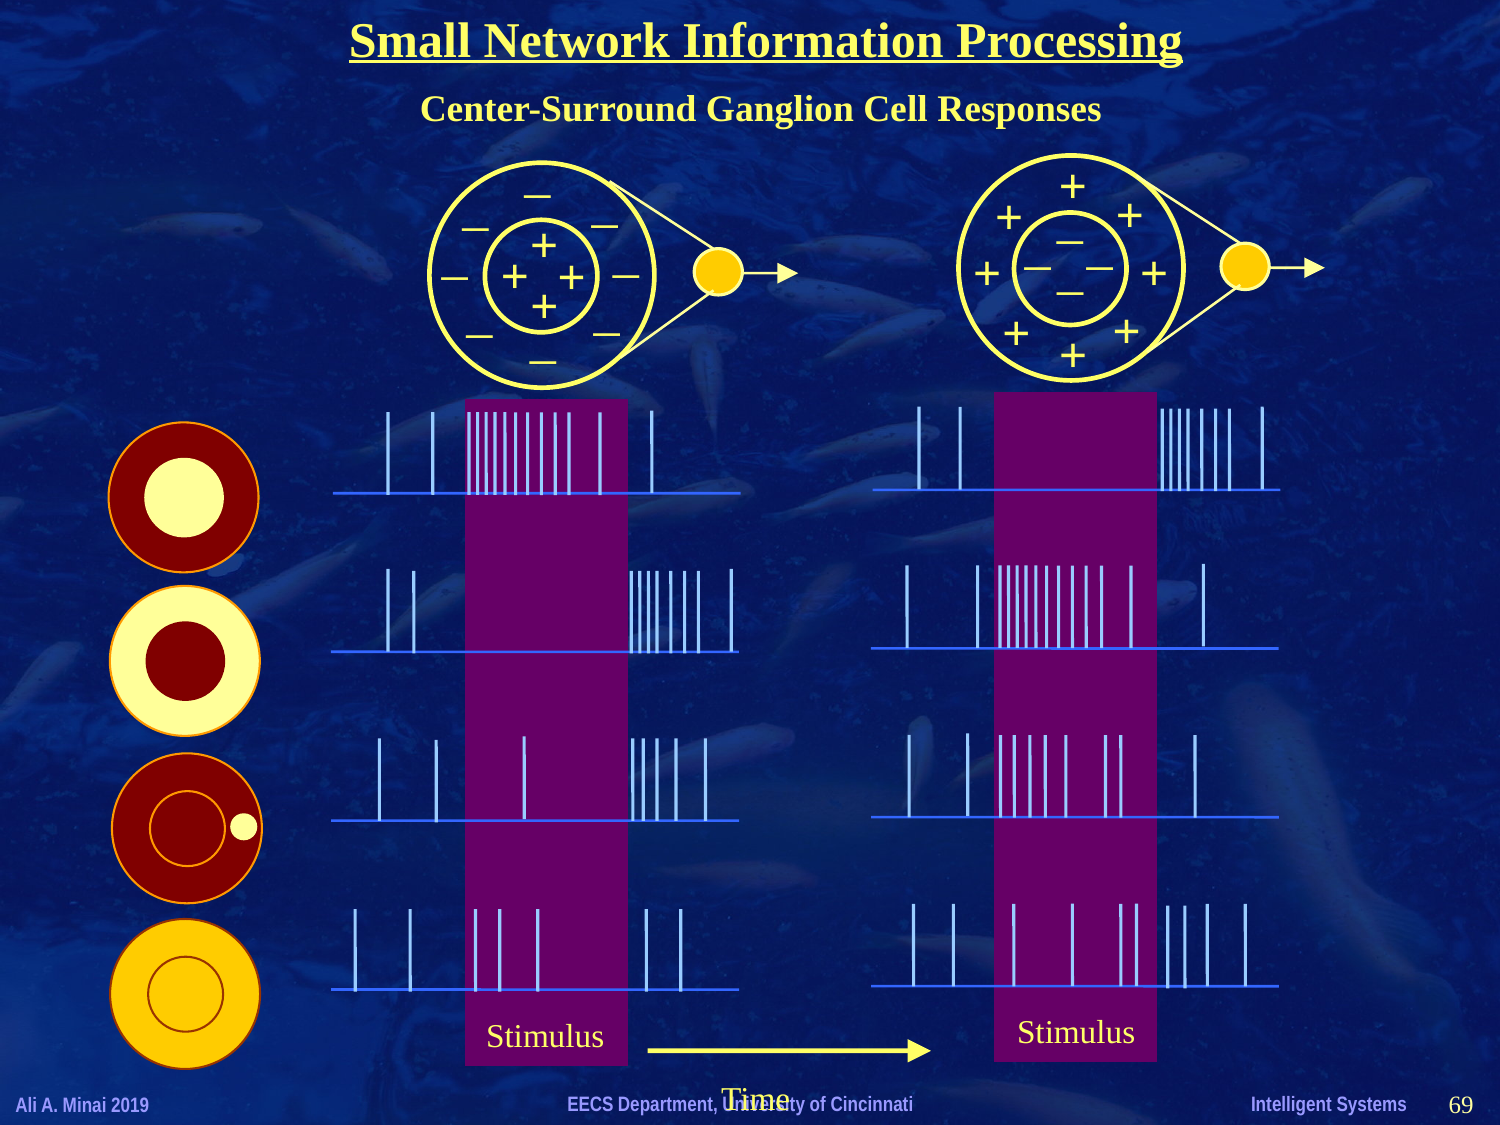

Small Network Information Processing
Center-Surround Ganglion Cell Responses
+

+
+
─

+
+
─
─
─
+
+
+

─
─
─
+

+
+
─
─
+
─
─
─

Stimulus
Stimulus

Time